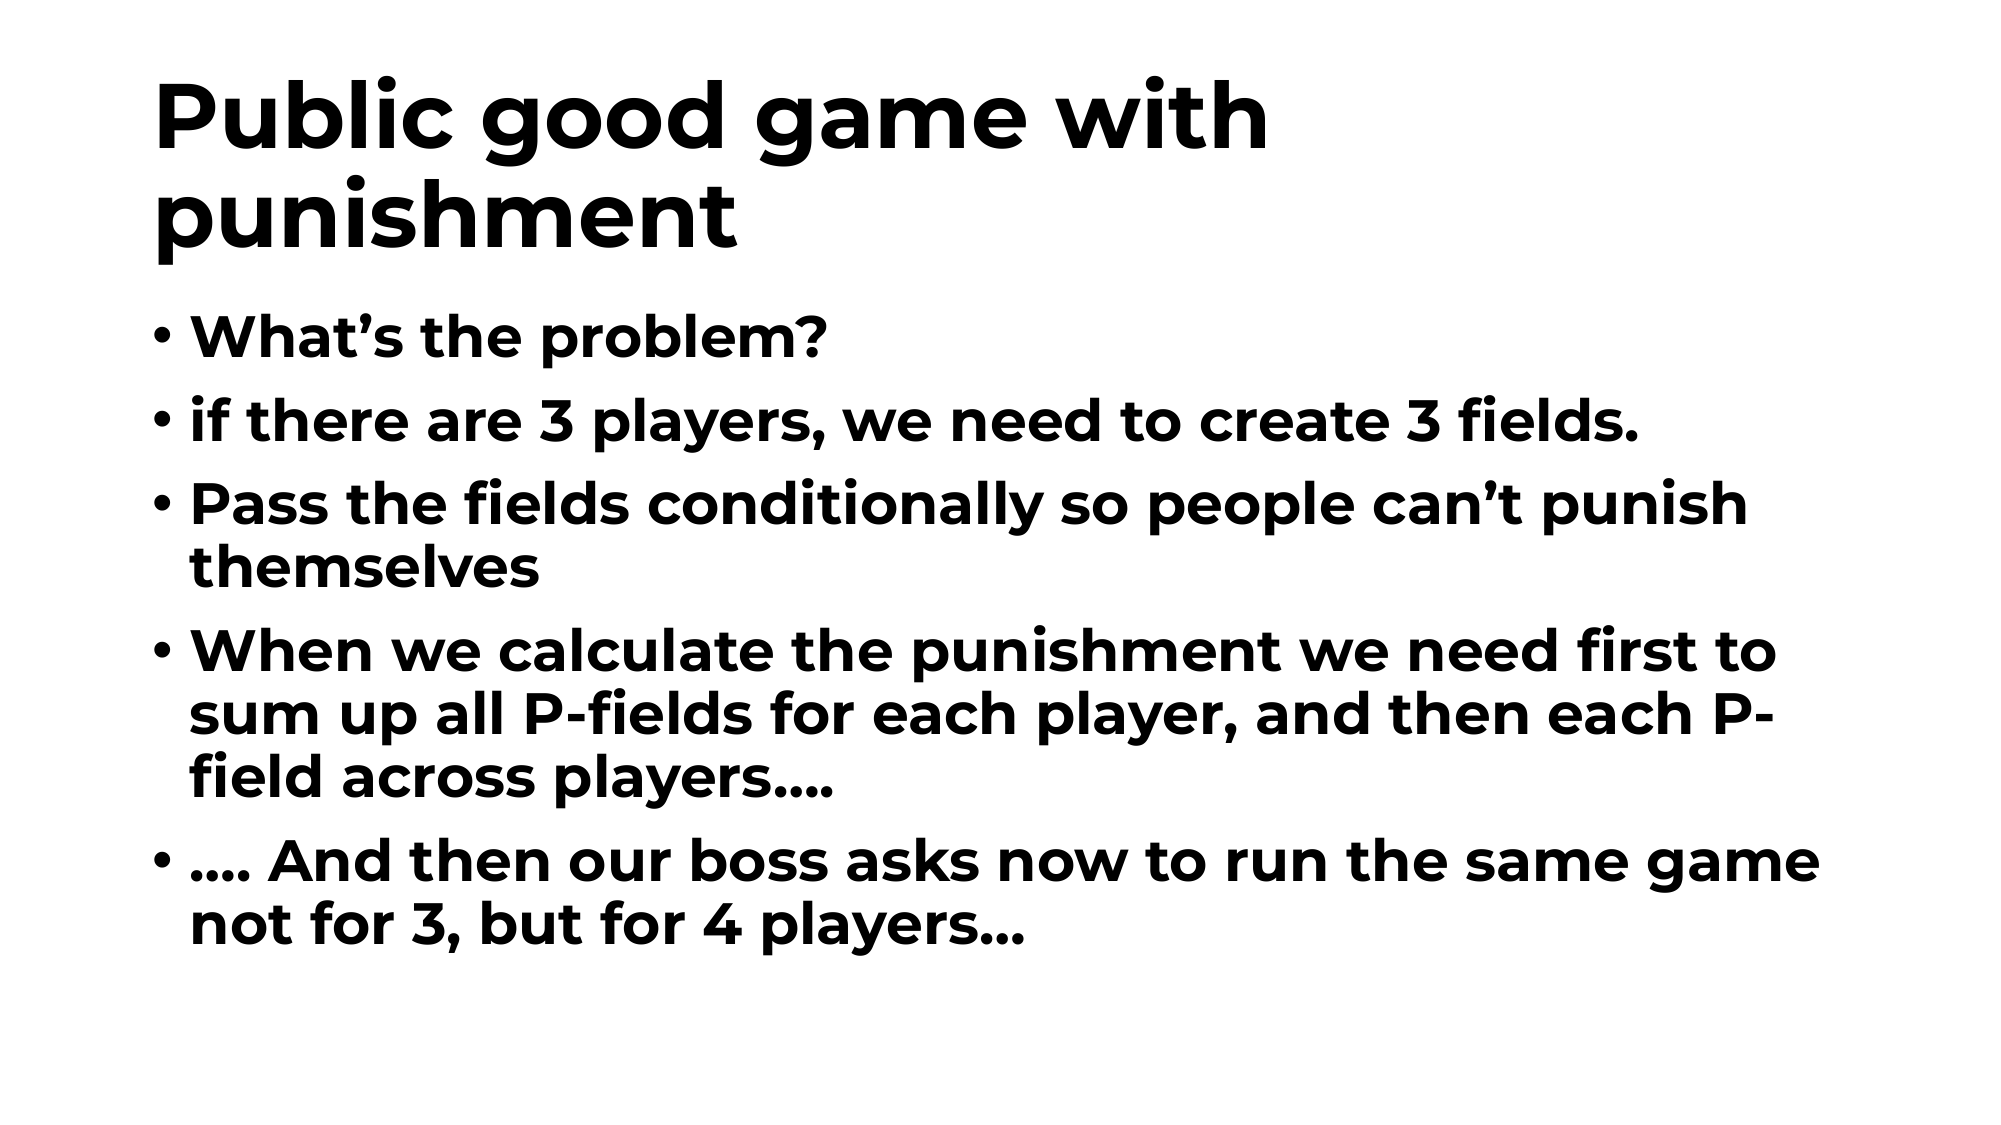

# Public good game with punishment
What’s the problem?
if there are 3 players, we need to create 3 fields.
Pass the fields conditionally so people can’t punish themselves
When we calculate the punishment we need first to sum up all P-fields for each player, and then each P-field across players….
…. And then our boss asks now to run the same game not for 3, but for 4 players…